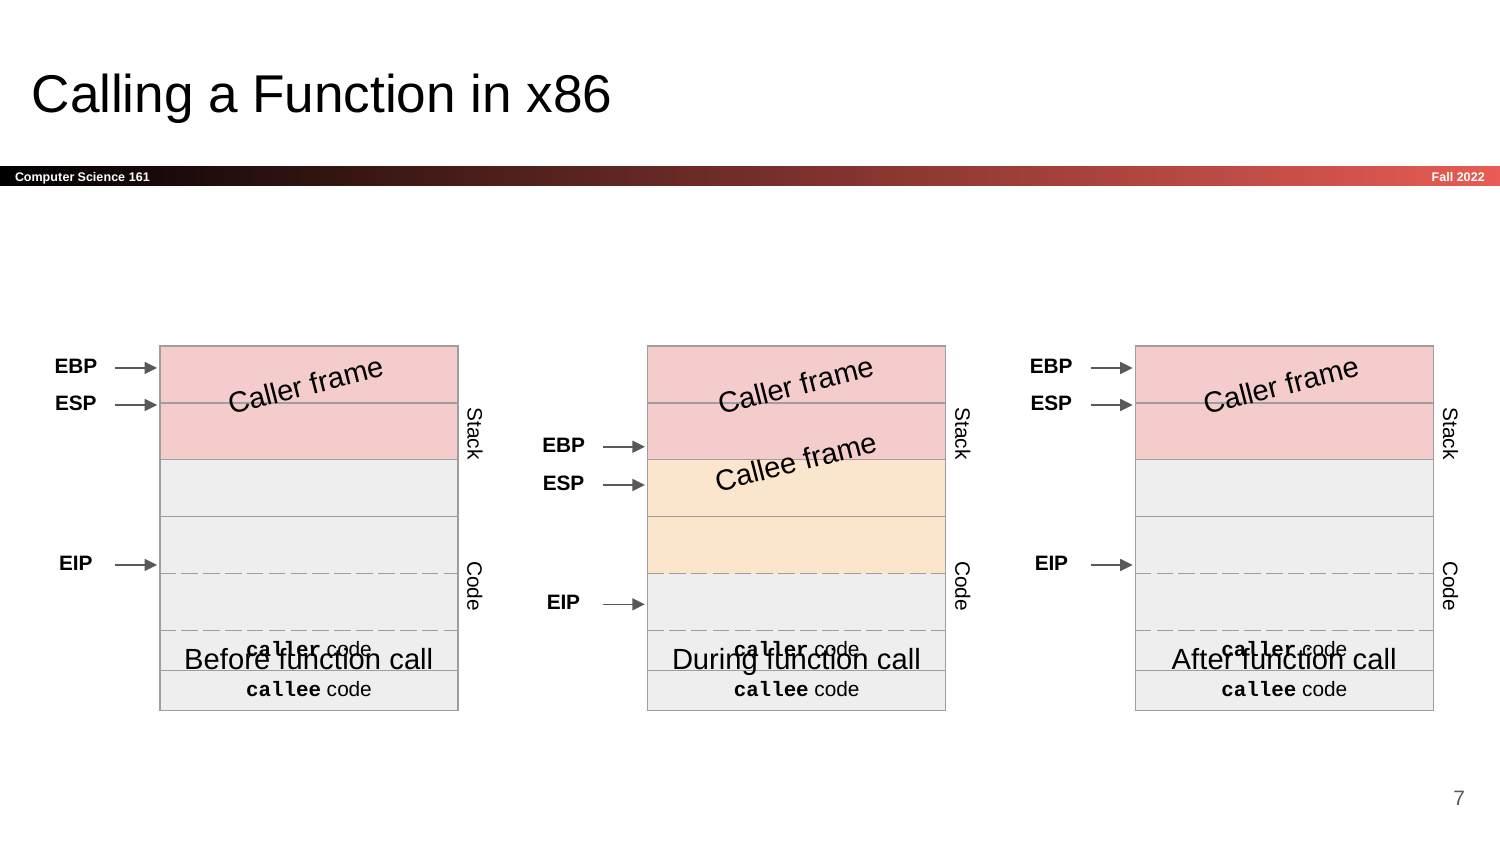

# Calling a Function in x86
EBP
Caller frame
ESP
Stack
EIP
Code
Before function call
Caller frame
Stack
EBP
Callee frame
ESP
Code
EIP
During function call
EBP
Caller frame
ESP
Stack
EIP
Code
After function call
|  |
| --- |
|  |
|  |
|  |
|  |
| caller code |
| callee code |
|  |
| --- |
|  |
|  |
|  |
|  |
| caller code |
| callee code |
|  |
| --- |
|  |
|  |
|  |
|  |
| caller code |
| callee code |
7